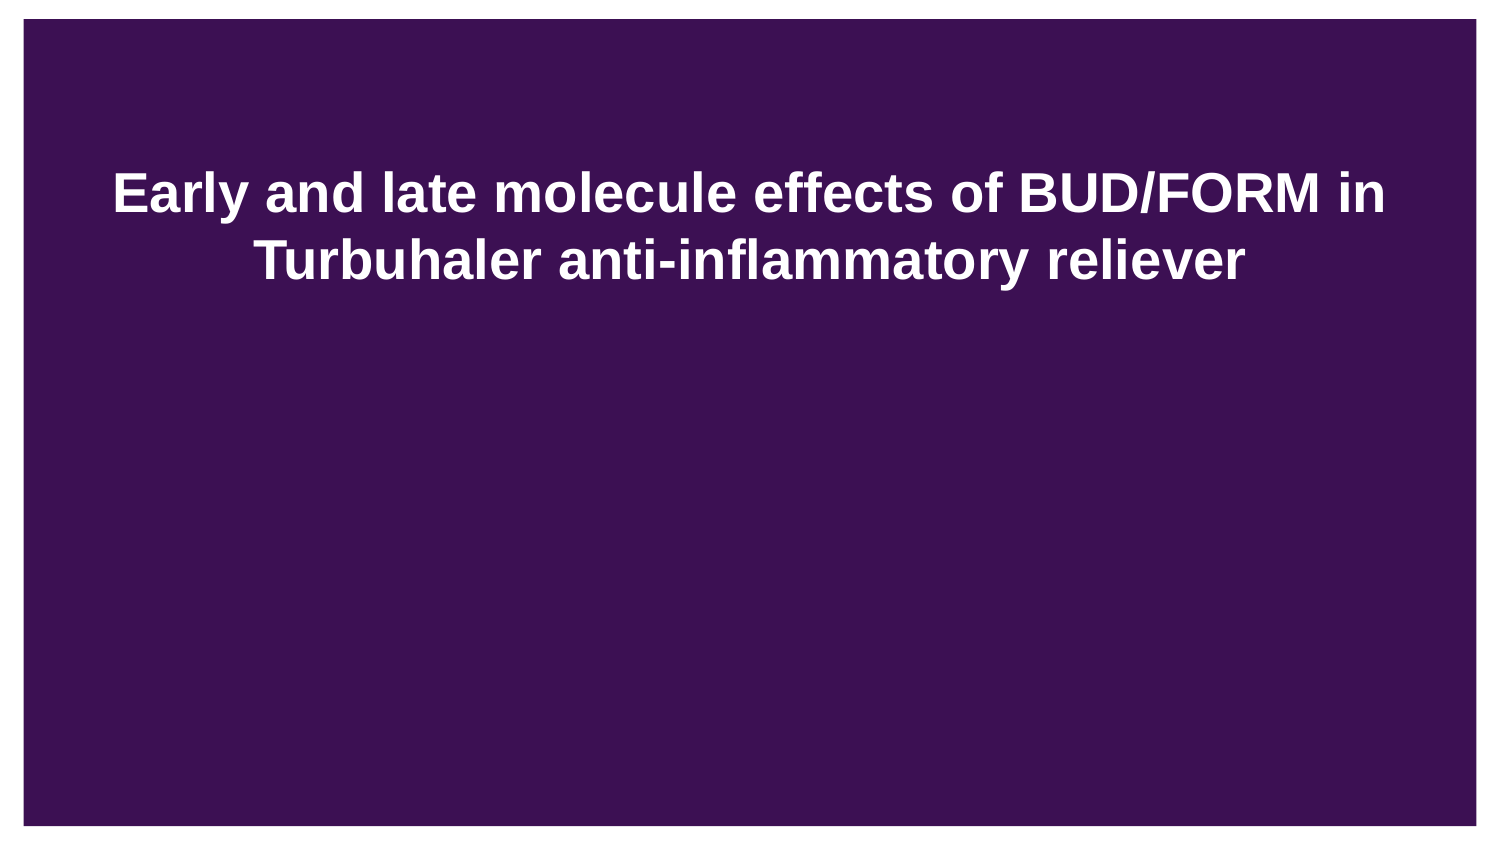

# Early and late molecule effects of BUD/FORM in Turbuhaler anti-inflammatory reliever